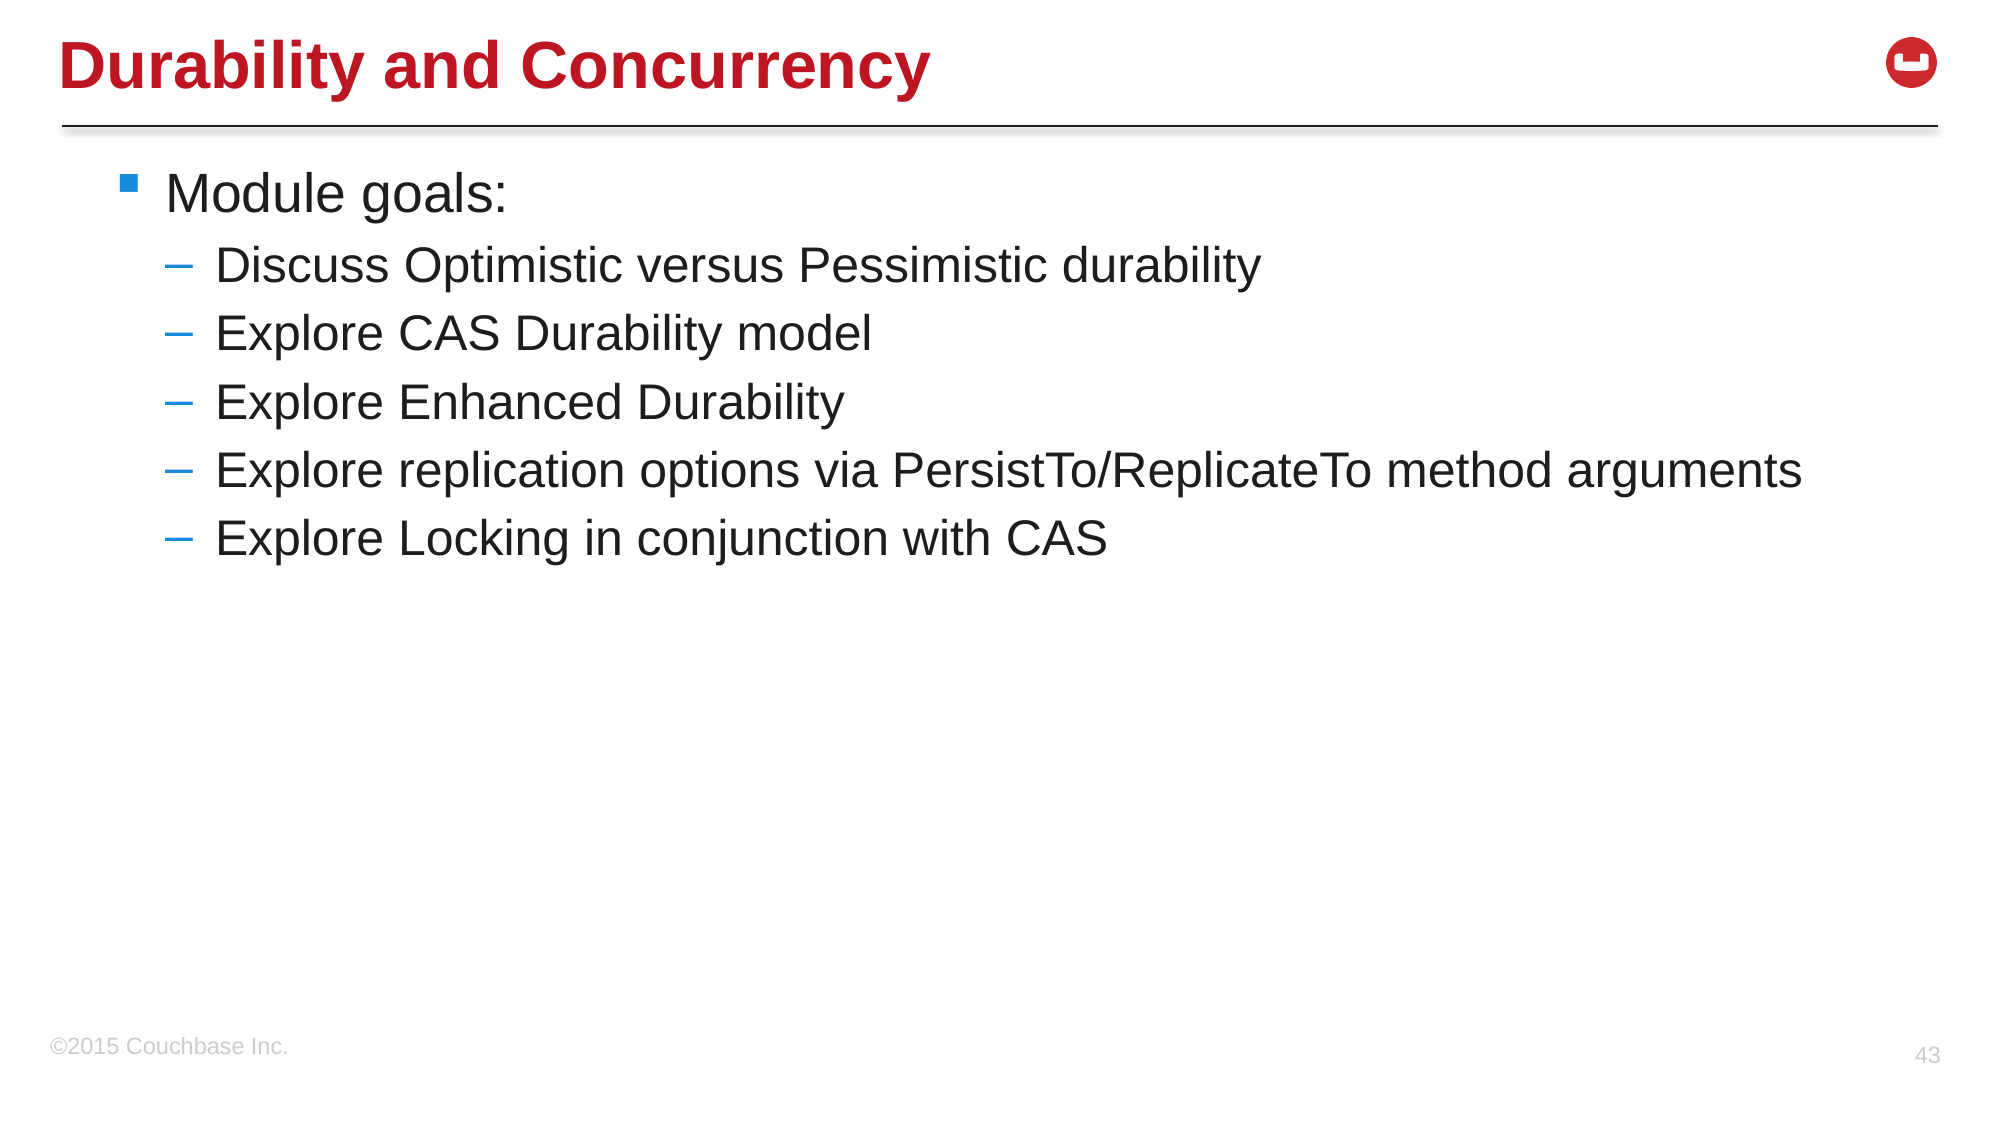

# Durability and Concurrency
Module goals:
Discuss Optimistic versus Pessimistic durability
Explore CAS Durability model
Explore Enhanced Durability
Explore replication options via PersistTo/ReplicateTo method arguments
Explore Locking in conjunction with CAS